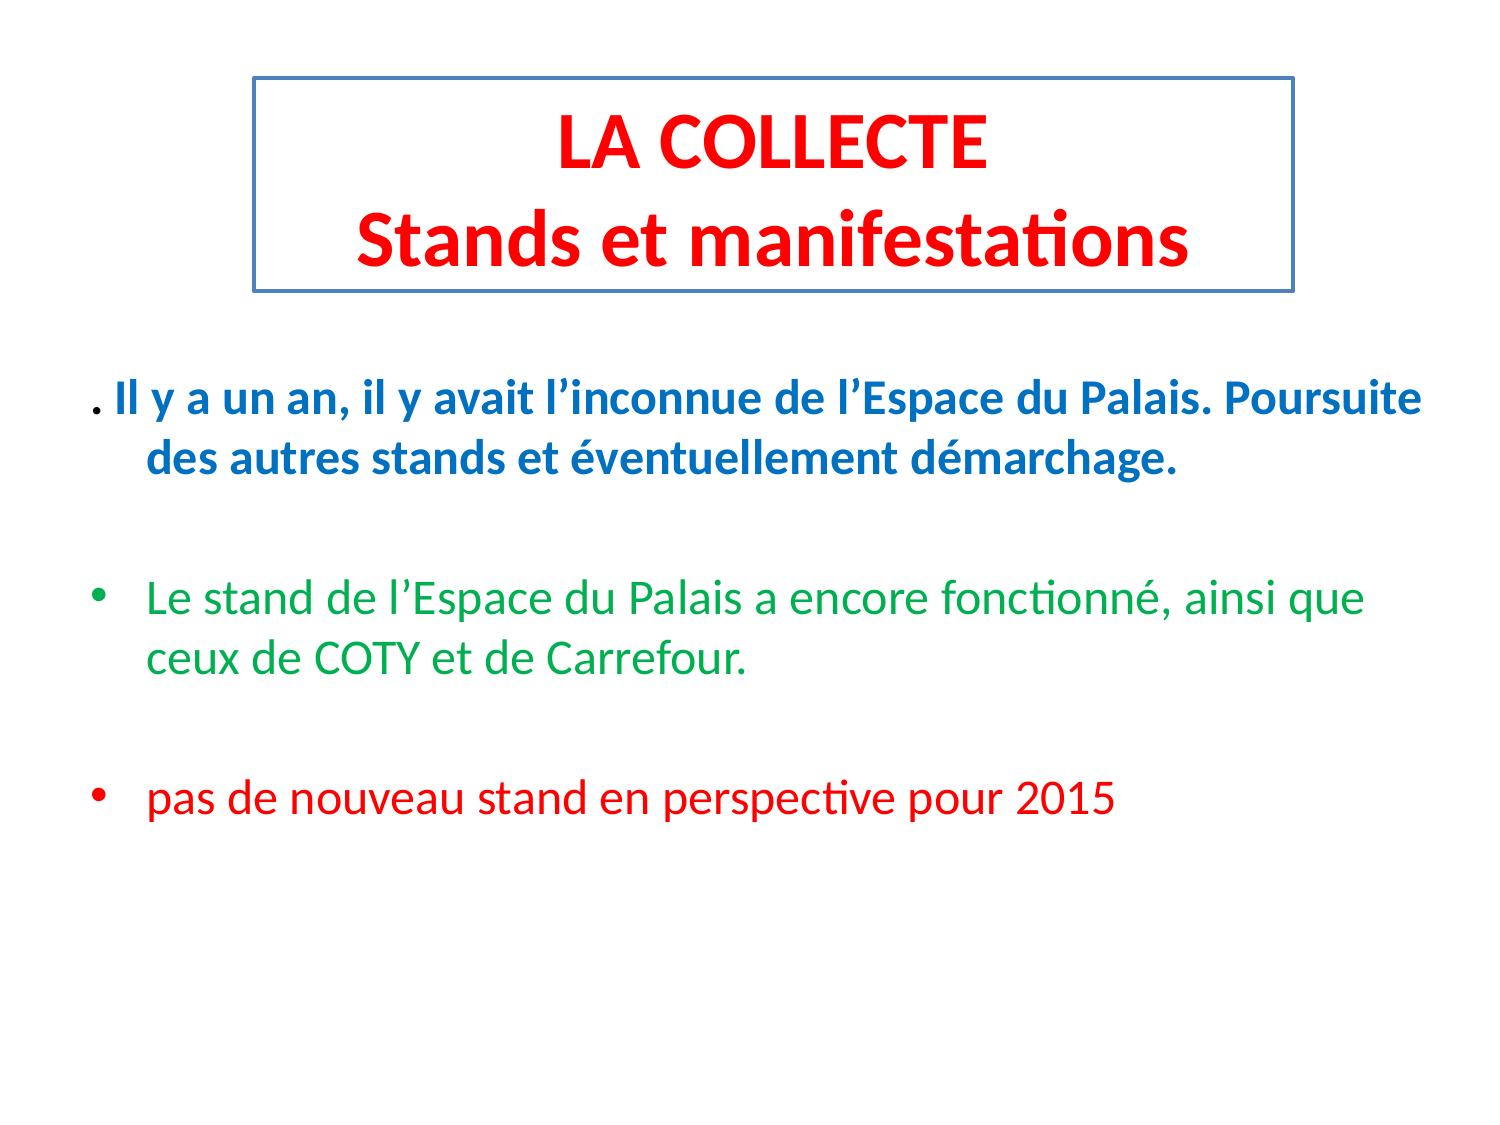

# LA COLLECTE Stands et manifestations
. Il y a un an, il y avait l’inconnue de l’Espace du Palais. Poursuite des autres stands et éventuellement démarchage.

Le stand de l’Espace du Palais a encore fonctionné, ainsi que ceux de COTY et de Carrefour.

pas de nouveau stand en perspective pour 2015